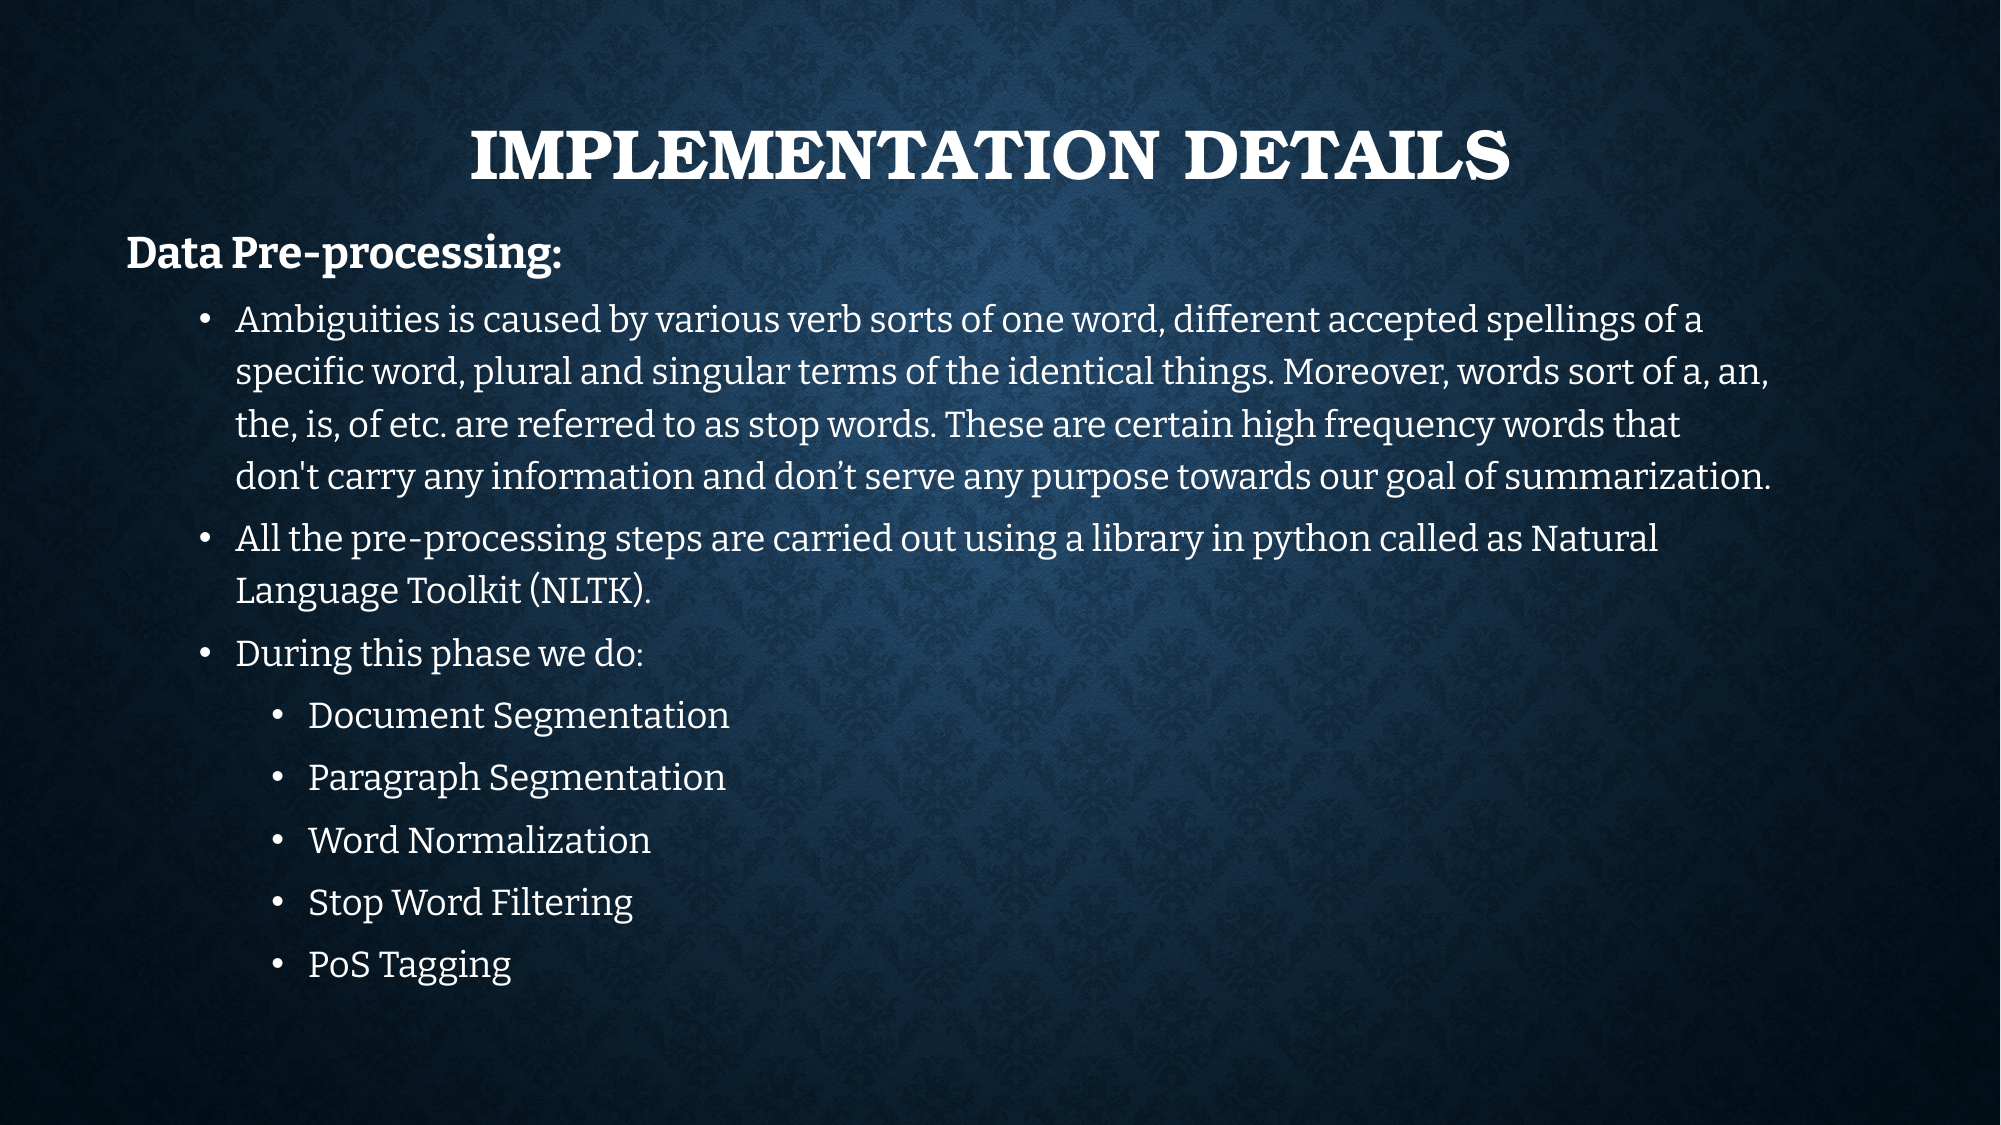

# Implementation details
Data Pre-processing:
Ambiguities is caused by various verb sorts of one word, different accepted spellings of a specific word, plural and singular terms of the identical things. Moreover, words sort of a, an, the, is, of etc. are referred to as stop words. These are certain high frequency words that don't carry any information and don’t serve any purpose towards our goal of summarization.
All the pre-processing steps are carried out using a library in python called as Natural Language Toolkit (NLTK).
During this phase we do:
Document Segmentation
Paragraph Segmentation
Word Normalization
Stop Word Filtering
PoS Tagging